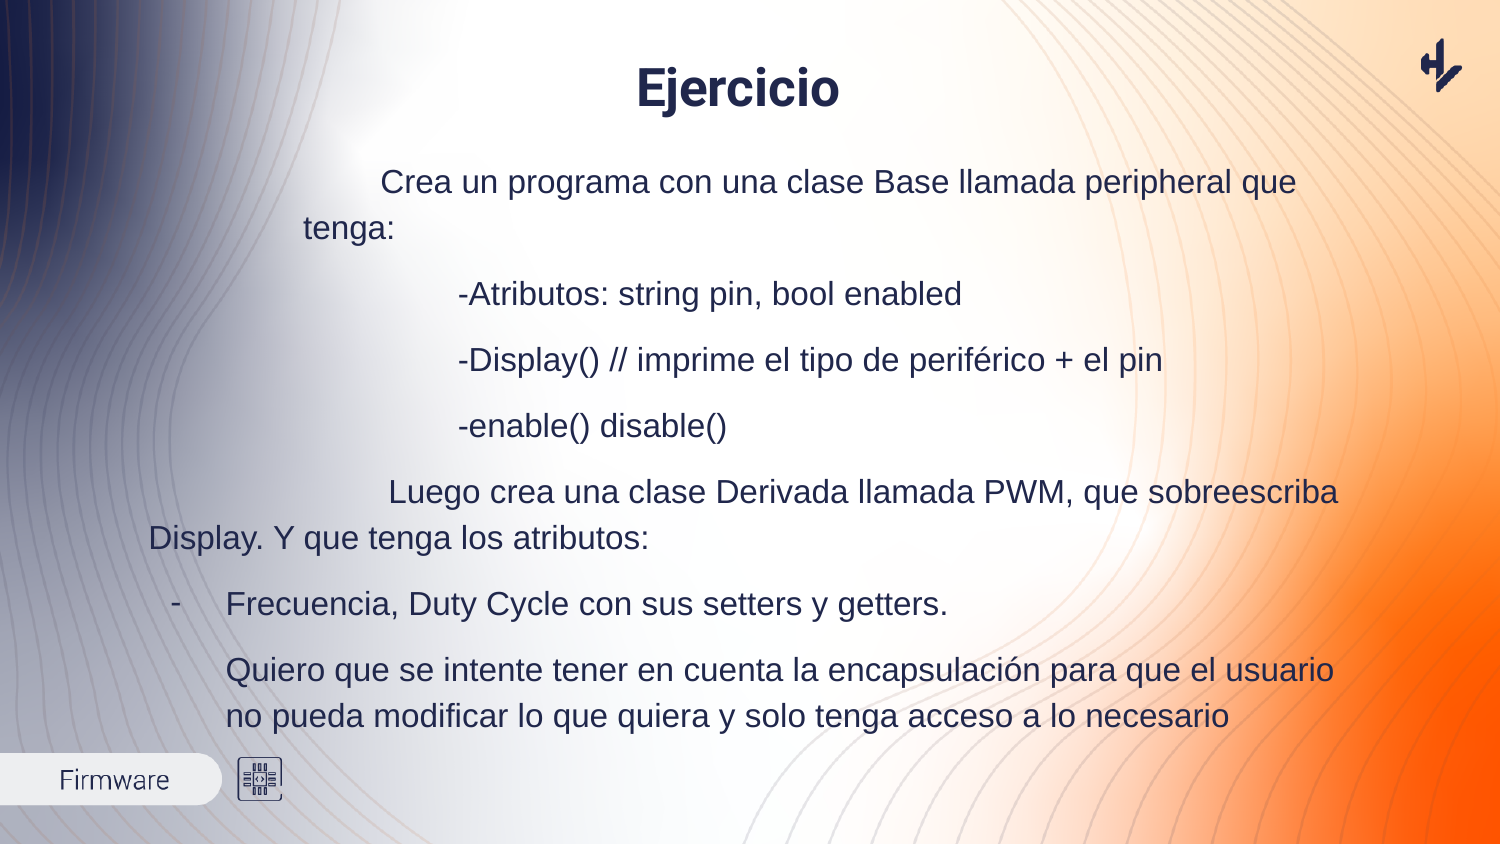

# Ejercicio
Crea un programa con una clase Base llamada peripheral que tenga:
-Atributos: string pin, bool enabled
-Display() // imprime el tipo de periférico + el pin
-enable() disable()
		Luego crea una clase Derivada llamada PWM, que sobreescriba Display. Y que tenga los atributos:
Frecuencia, Duty Cycle con sus setters y getters.
Quiero que se intente tener en cuenta la encapsulación para que el usuario no pueda modificar lo que quiera y solo tenga acceso a lo necesario